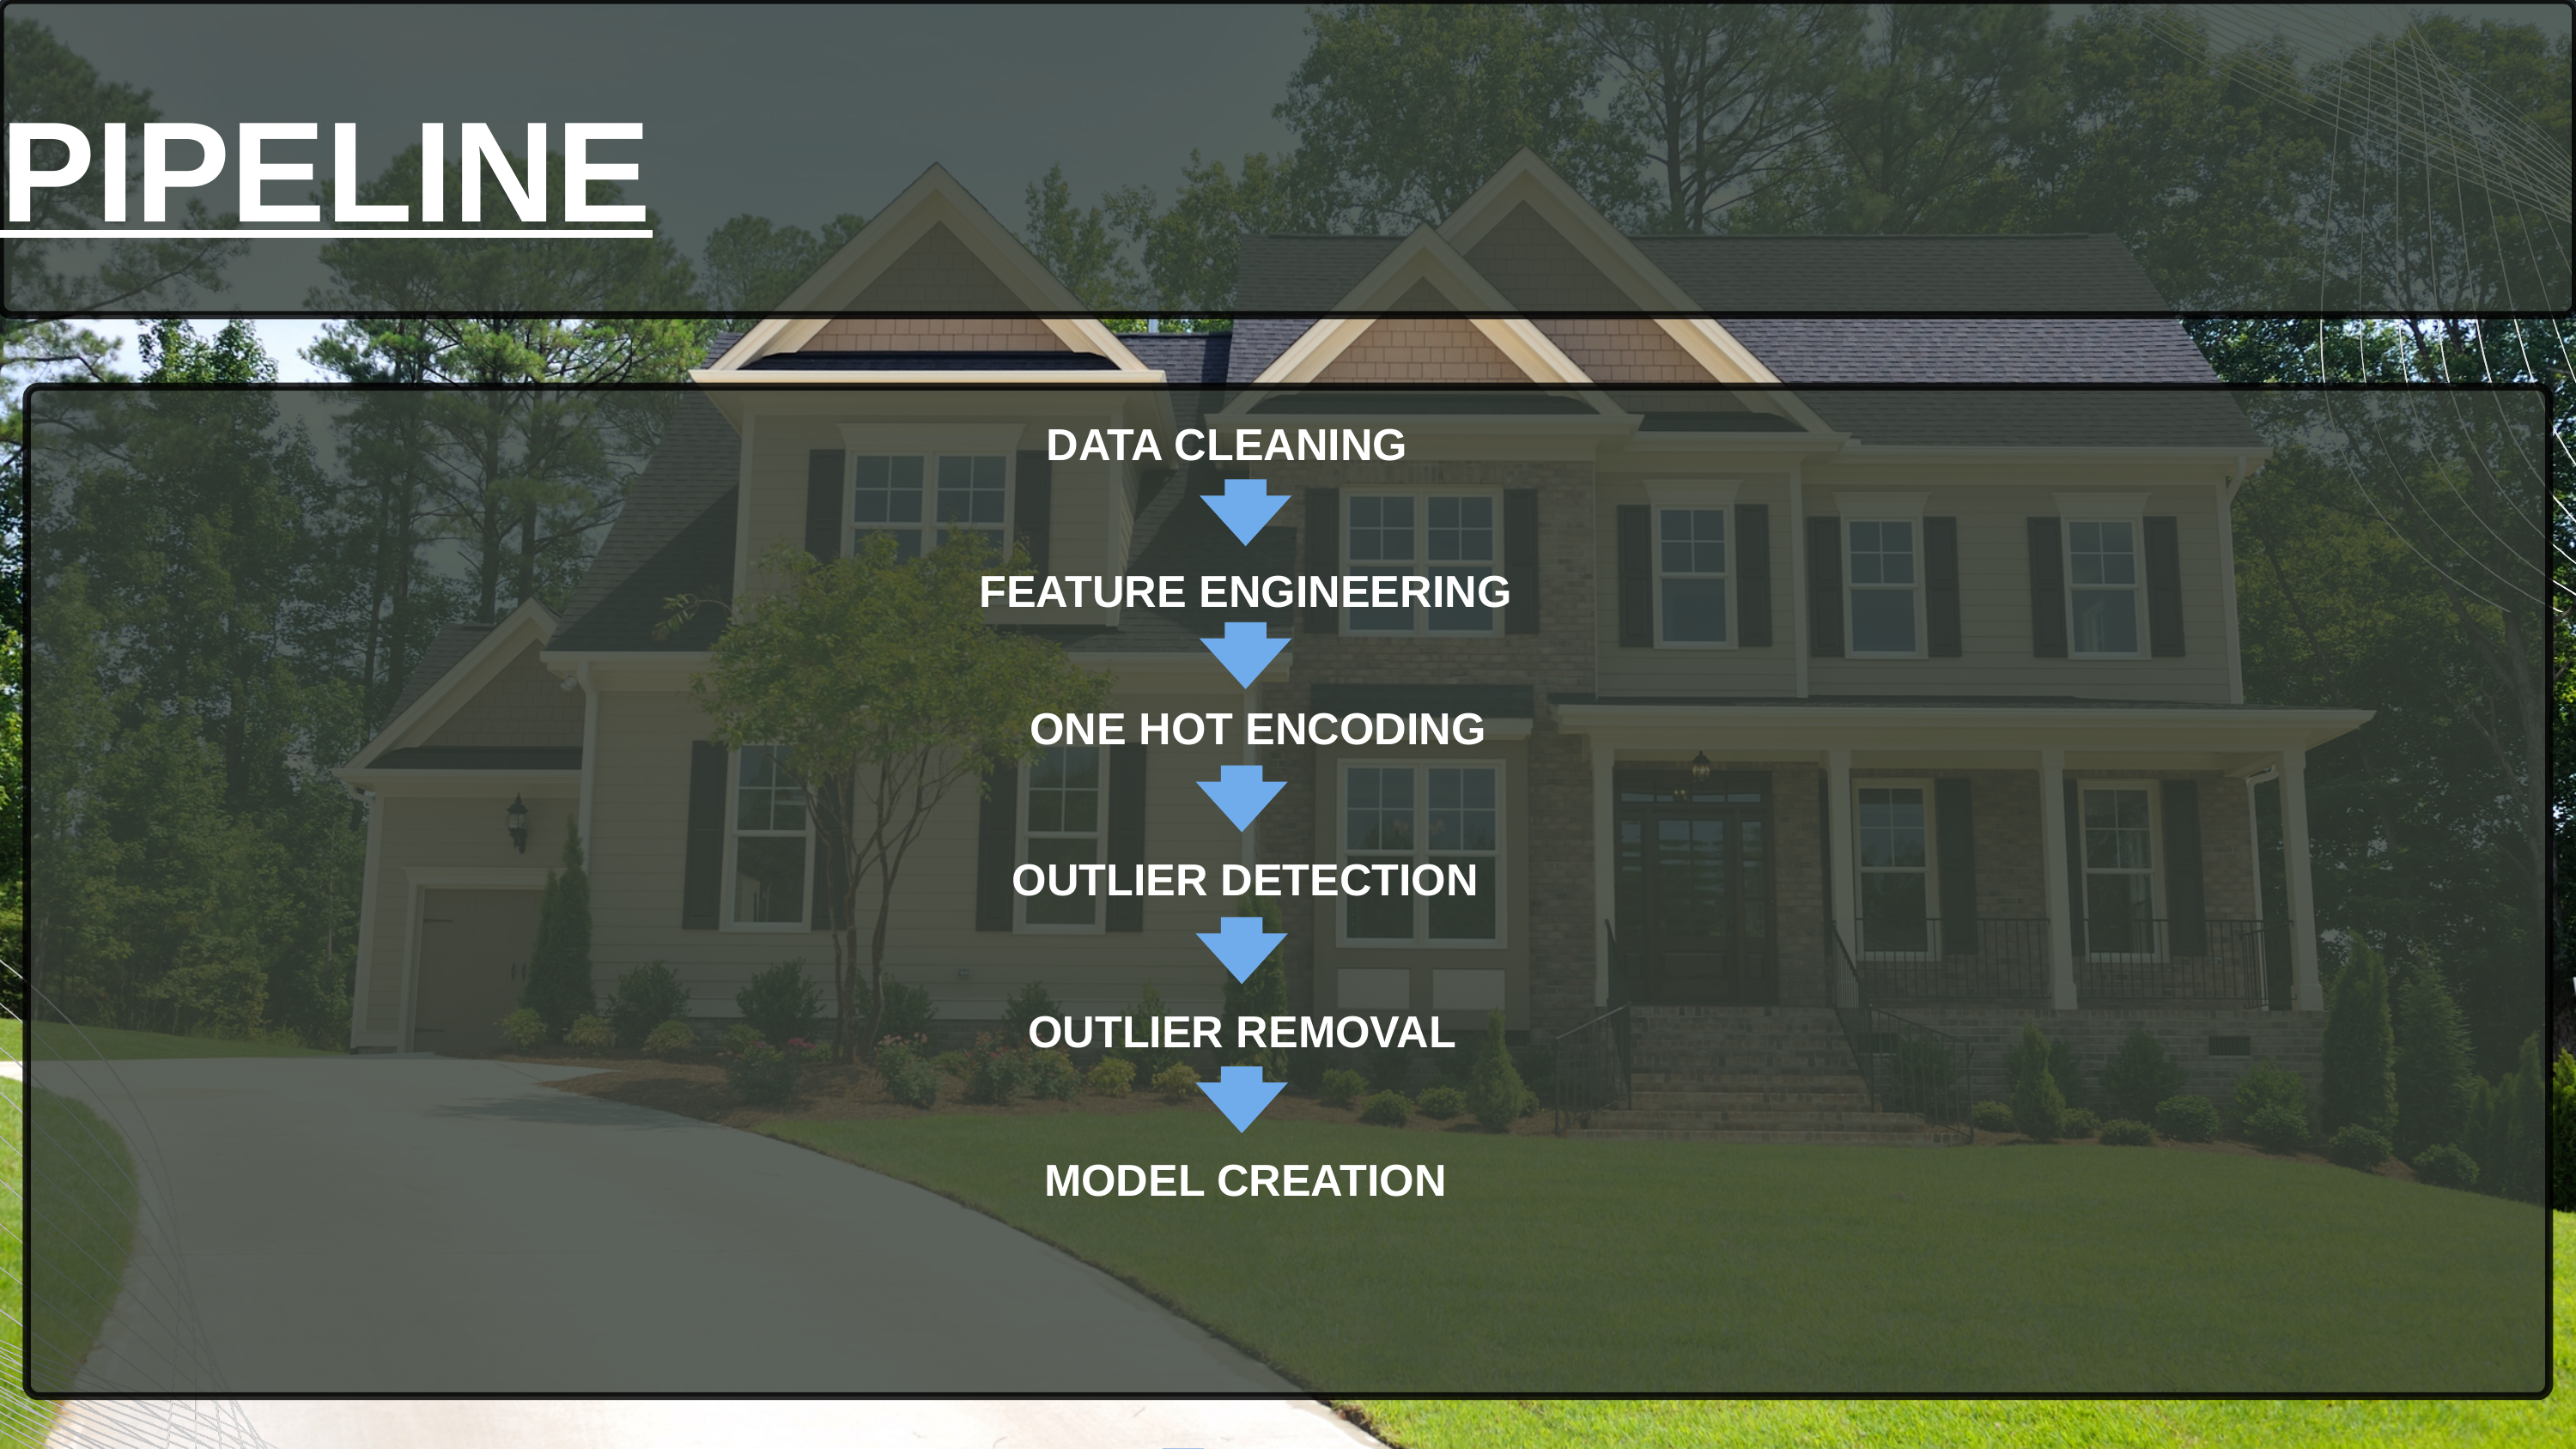

PIPELINE

       DATA CLEANING

FEATURE ENGINEERING

      ONE HOT ENCODING

     OUTLIER DETECTION

       OUTLIER REMOVAL

        MODEL CREATION